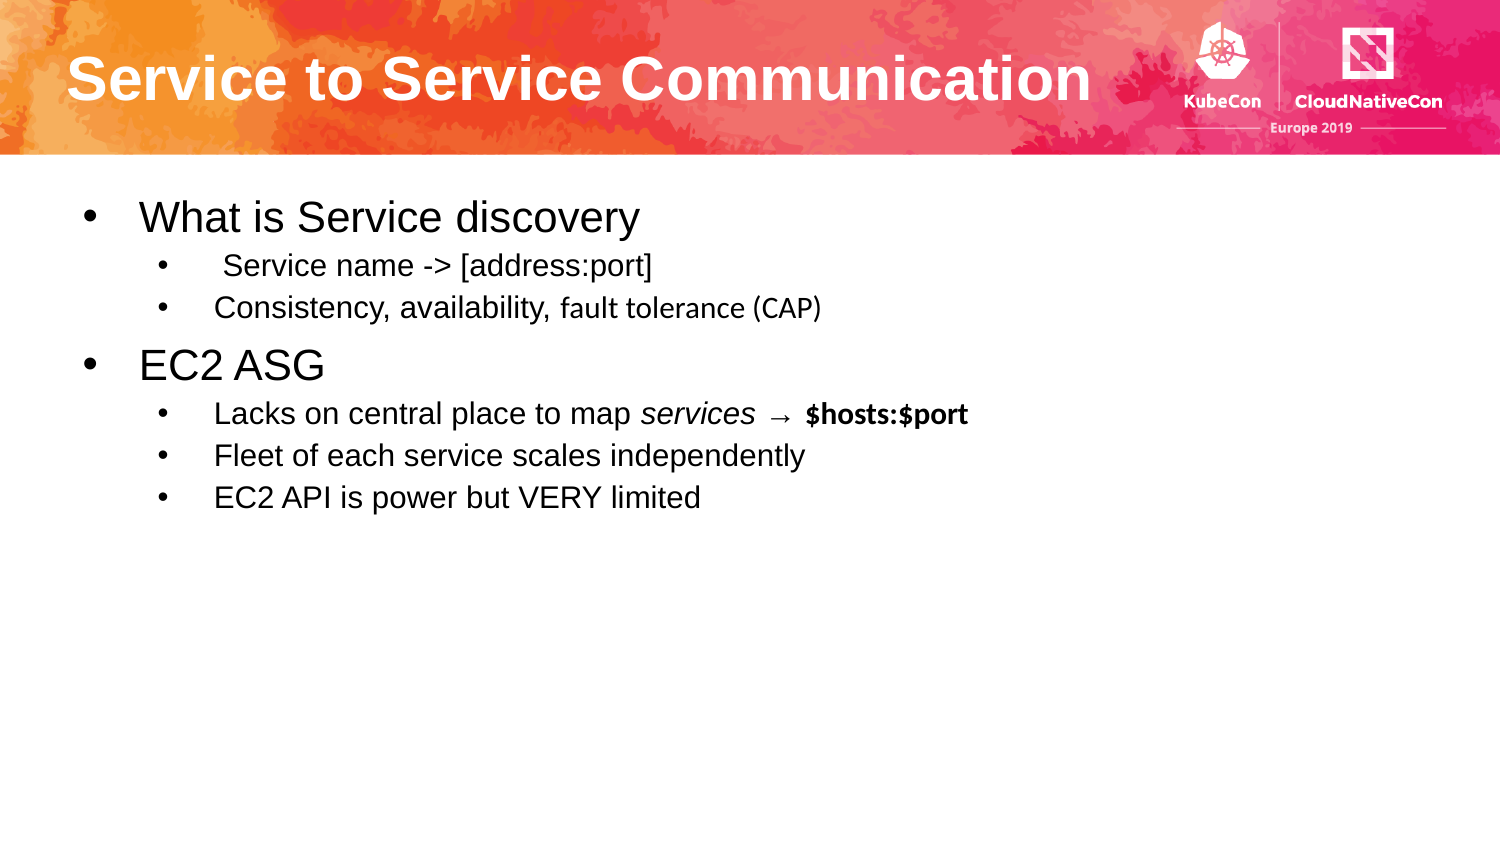

# Service to Service Communication
What is Service discovery
 Service name -> [address:port]
Consistency, availability, fault tolerance (CAP)
EC2 ASG
Lacks on central place to map services → $hosts:$port
Fleet of each service scales independently
EC2 API is power but VERY limited